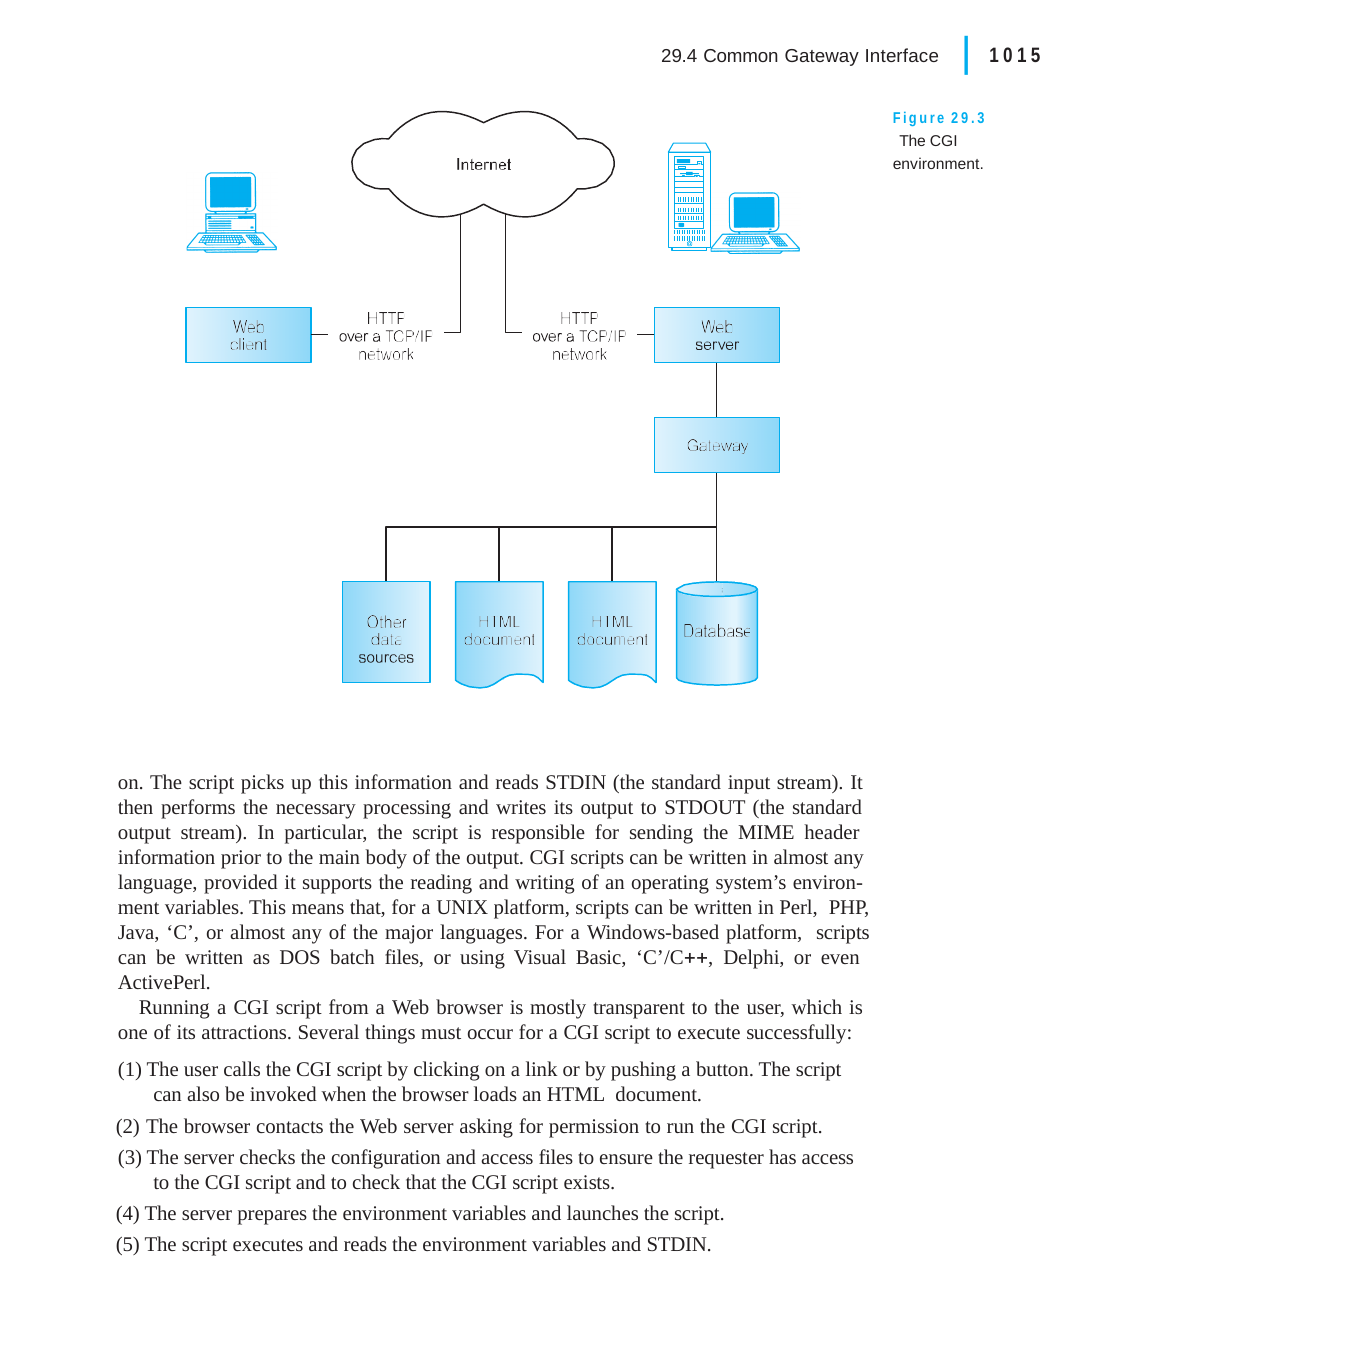

|
29.4 Common Gateway Interface	1015
Figure 29.3  The CGI  environment.

on. The script picks up this information and reads STDIN (the standard input stream). It  then performs the necessary processing and writes its output to STDOUT (the standard  output stream). In particular, the script is responsible for sending the MIME header  information prior to the main body of the output. CGI scripts can be written in almost any  language, provided it supports the reading and writing of an operating system’s environ-  ment variables. This means that, for a UNIX platform, scripts can be written in Perl,  PHP, Java, ‘C’, or almost any of the major languages. For a Windows-based platform,  scripts can be written as DOS batch files, or using Visual Basic, ‘C’/C++, Delphi, or even  ActivePerl.
Running a CGI script from a Web browser is mostly transparent to the user, which is  one of its attractions. Several things must occur for a CGI script to execute successfully:
(1) The user calls the CGI script by clicking on a link or by pushing a button. The script  can also be invoked when the browser loads an HTML document.
(2) The browser contacts the Web server asking for permission to run the CGI script.
(3) The server checks the configuration and access files to ensure the requester has access  to the CGI script and to check that the CGI script exists.
(4) The server prepares the environment variables and launches the script.
(5) The script executes and reads the environment variables and STDIN.